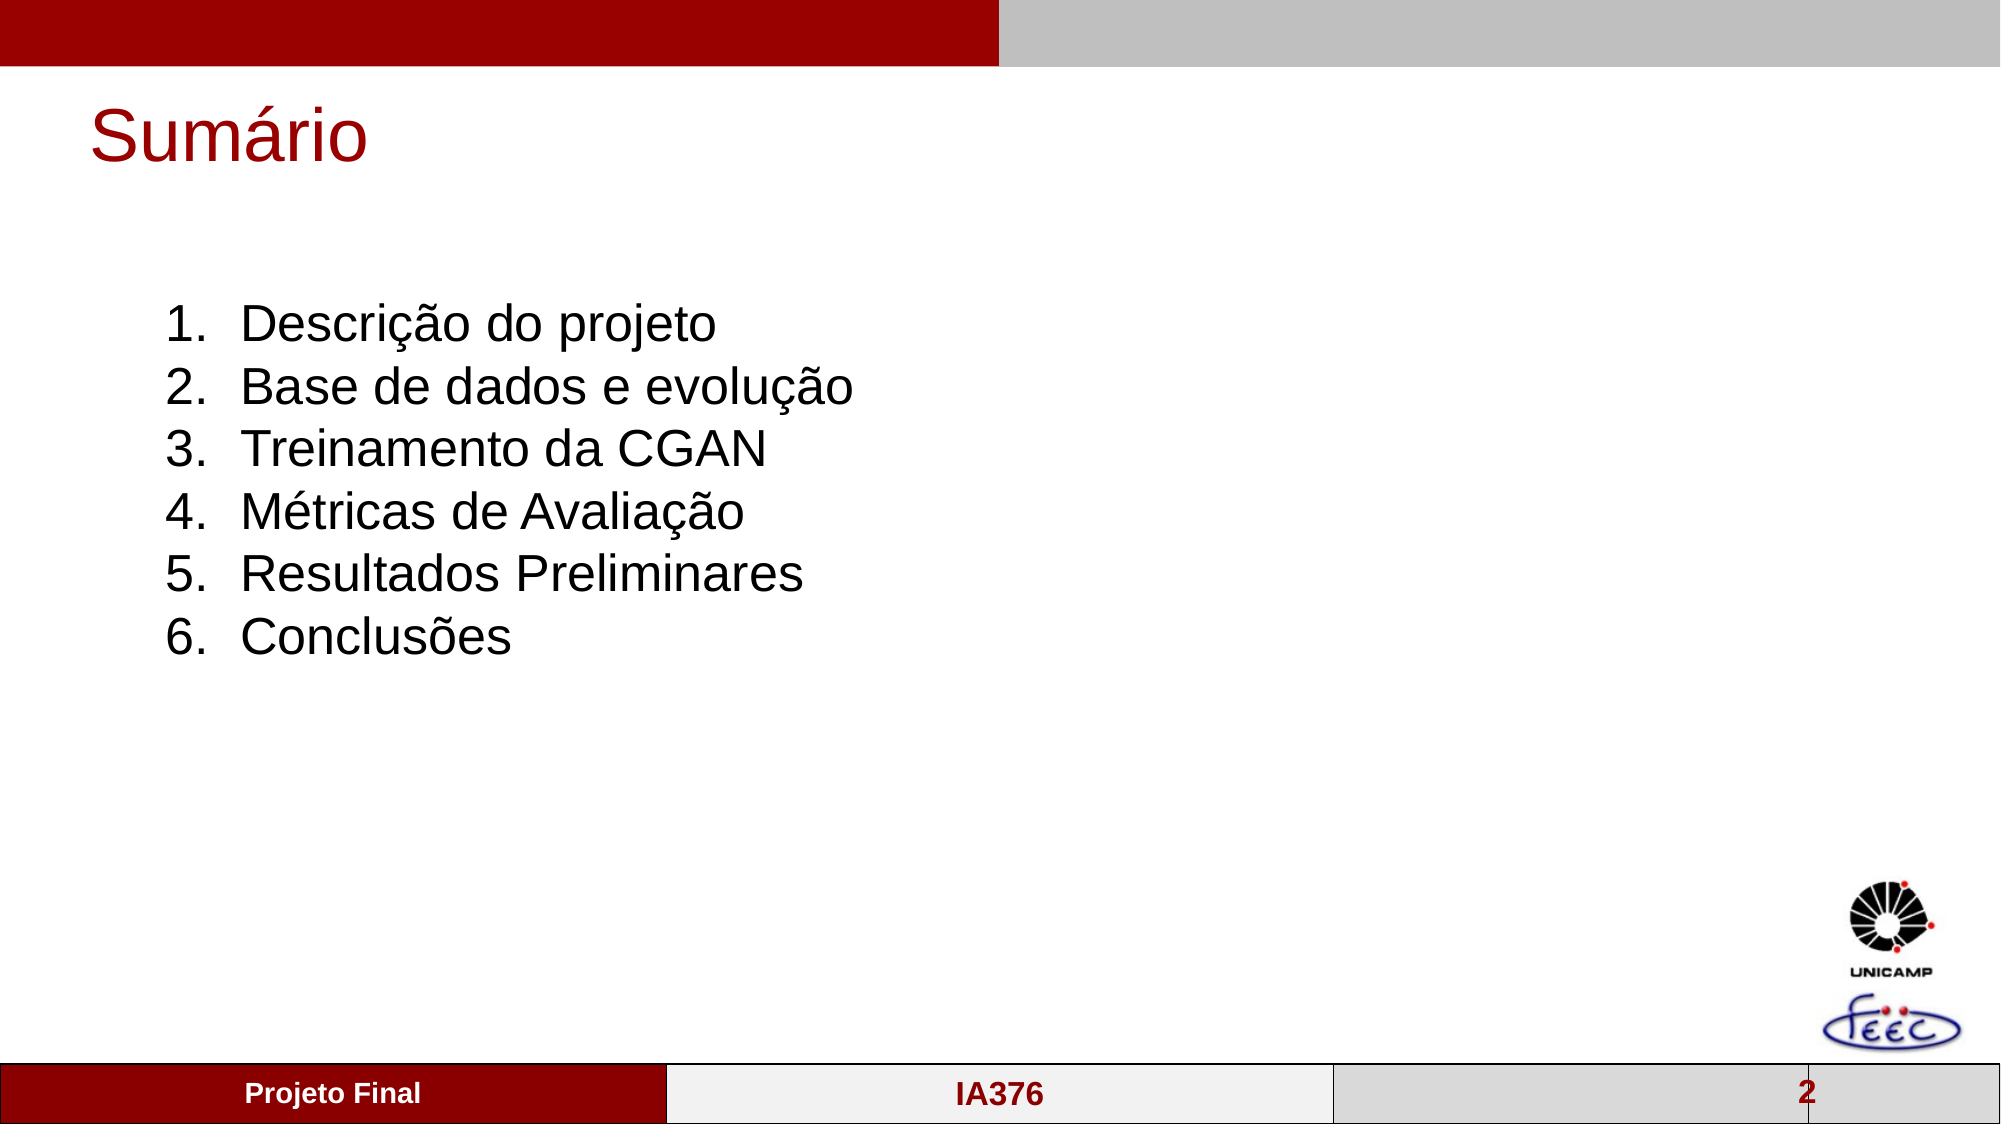

Sumário

Descrição do projeto
Base de dados e evolução
Treinamento da CGAN
Métricas de Avaliação
Resultados Preliminares
Conclusões